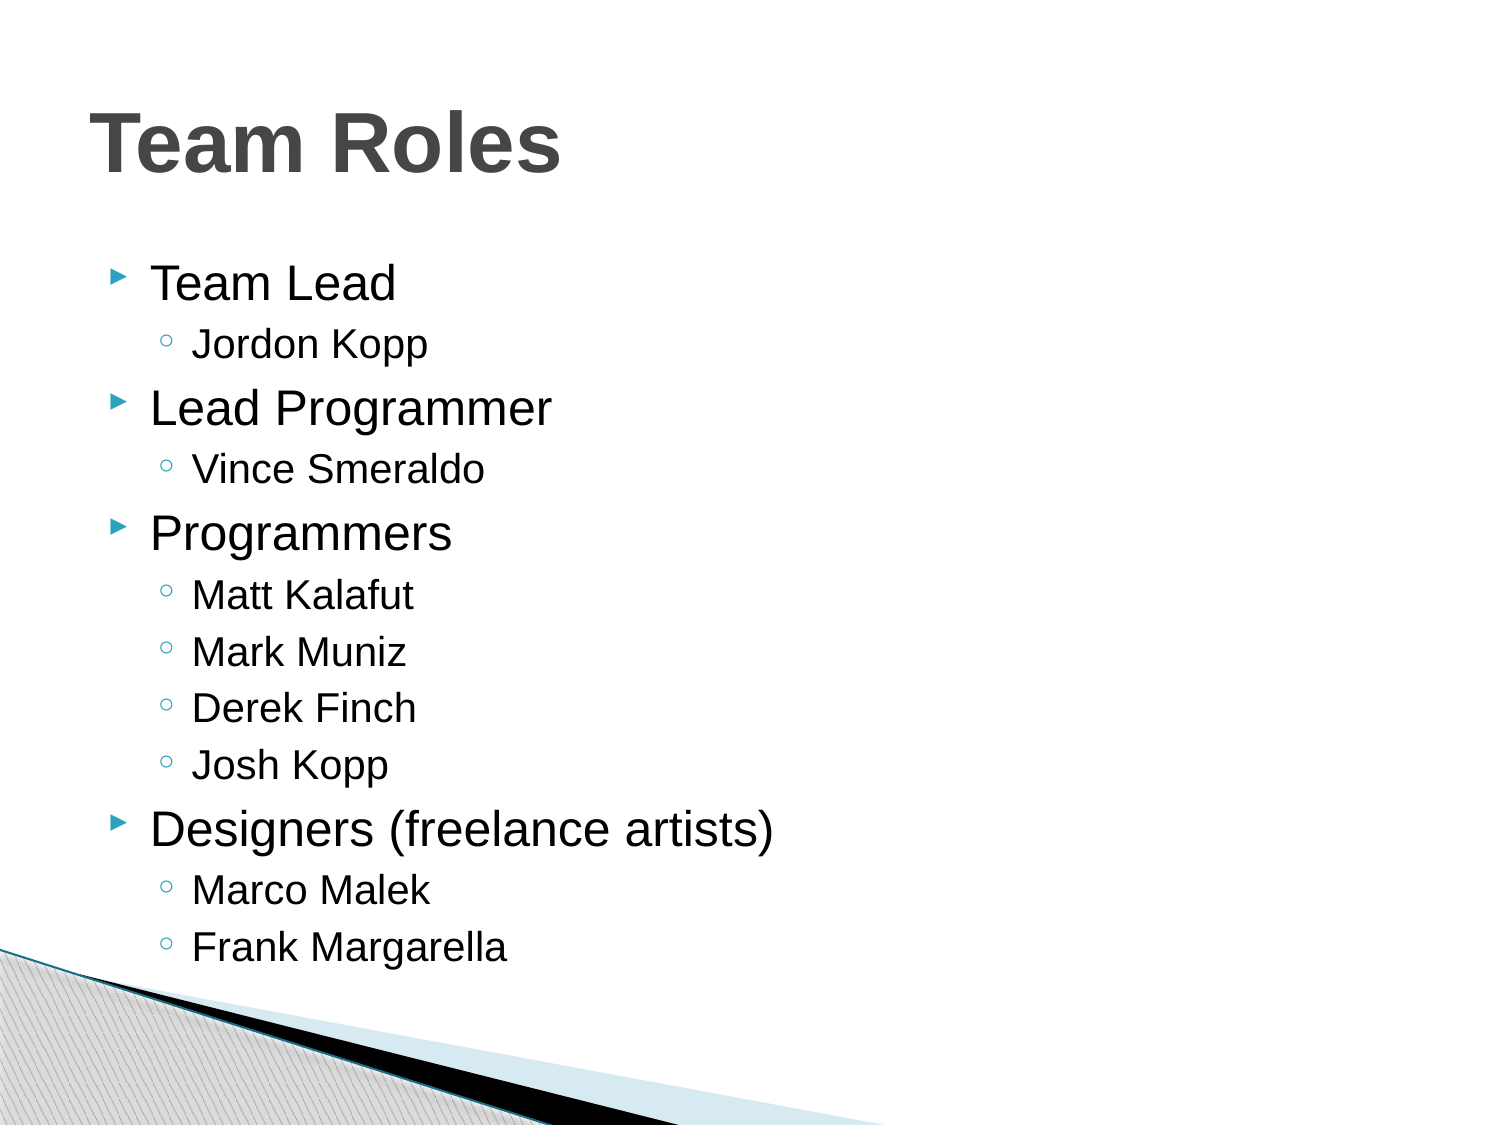

# Team Roles
Team Lead
Jordon Kopp
Lead Programmer
Vince Smeraldo
Programmers
Matt Kalafut
Mark Muniz
Derek Finch
Josh Kopp
Designers (freelance artists)
Marco Malek
Frank Margarella